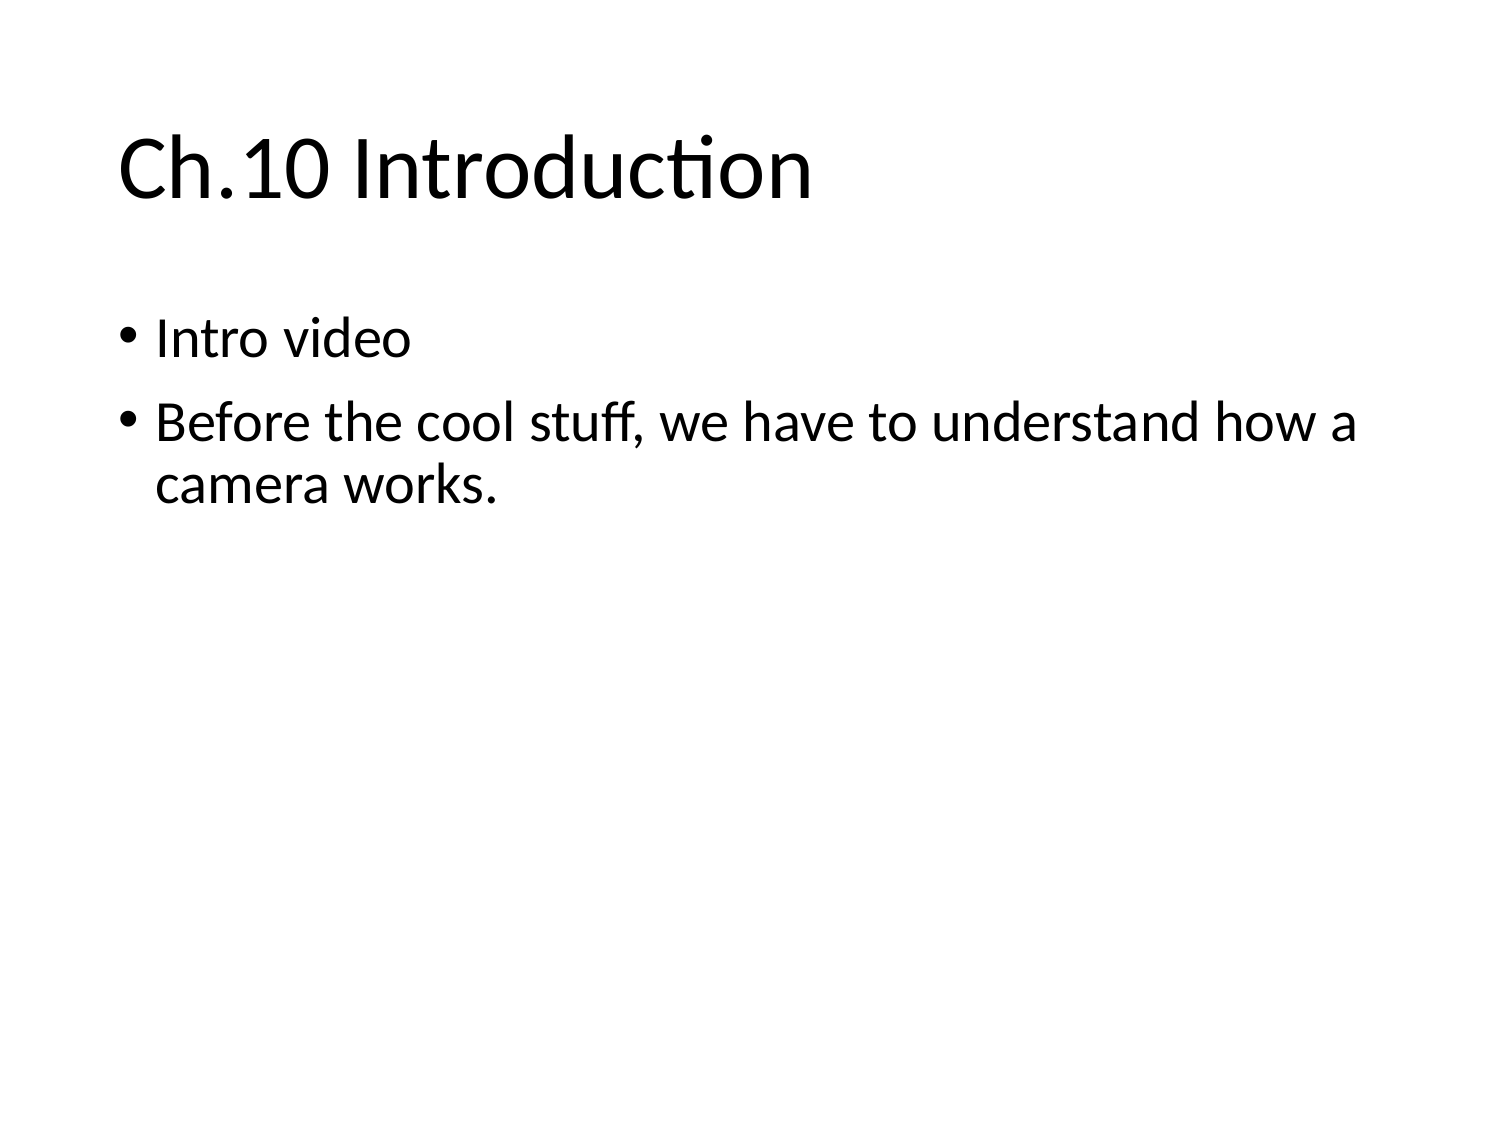

# Ch.10 Introduction
Intro video
Before the cool stuff, we have to understand how a camera works.